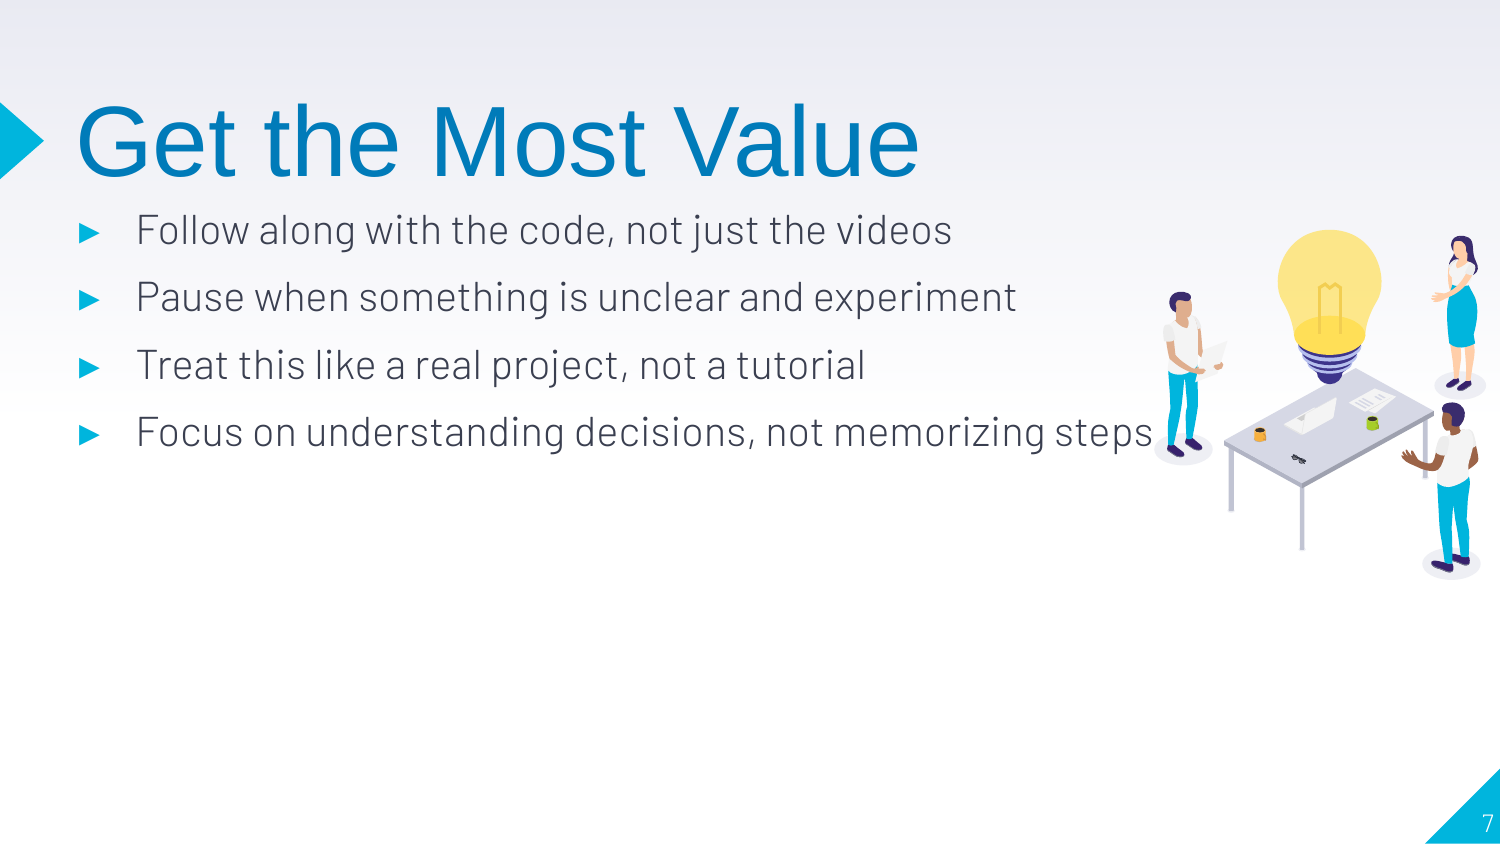

# Get the Most Value
Follow along with the code, not just the videos
Pause when something is unclear and experiment
Treat this like a real project, not a tutorial
Focus on understanding decisions, not memorizing steps

7